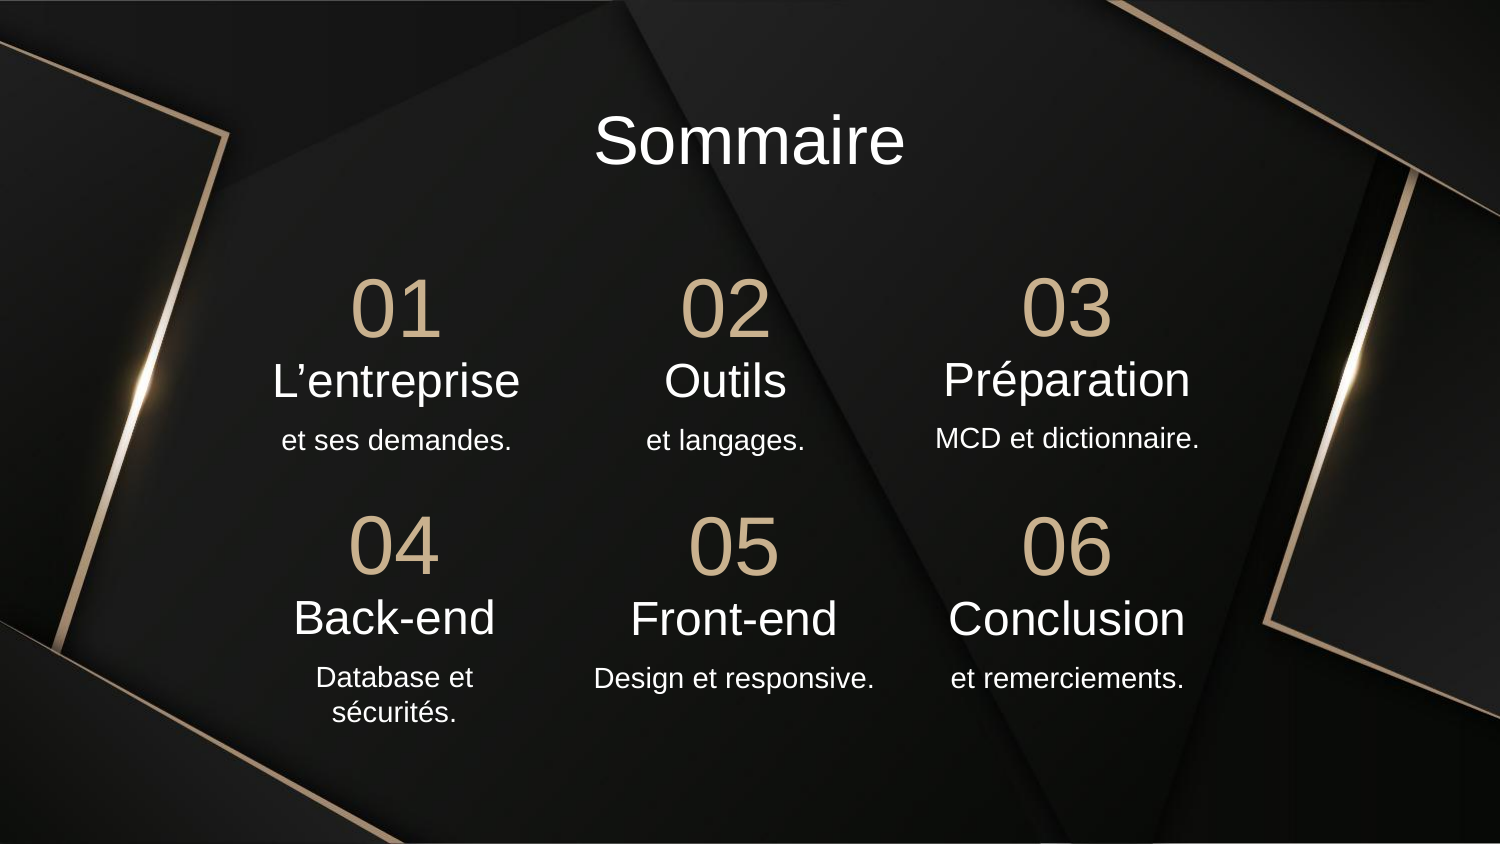

Sommaire
03
# 01
02
Préparation
L’entreprise
Outils
MCD et dictionnaire.
et ses demandes.
et langages.
04
05
06
Back-end
Front-end
Conclusion
Database et sécurités.
Design et responsive.
et remerciements.